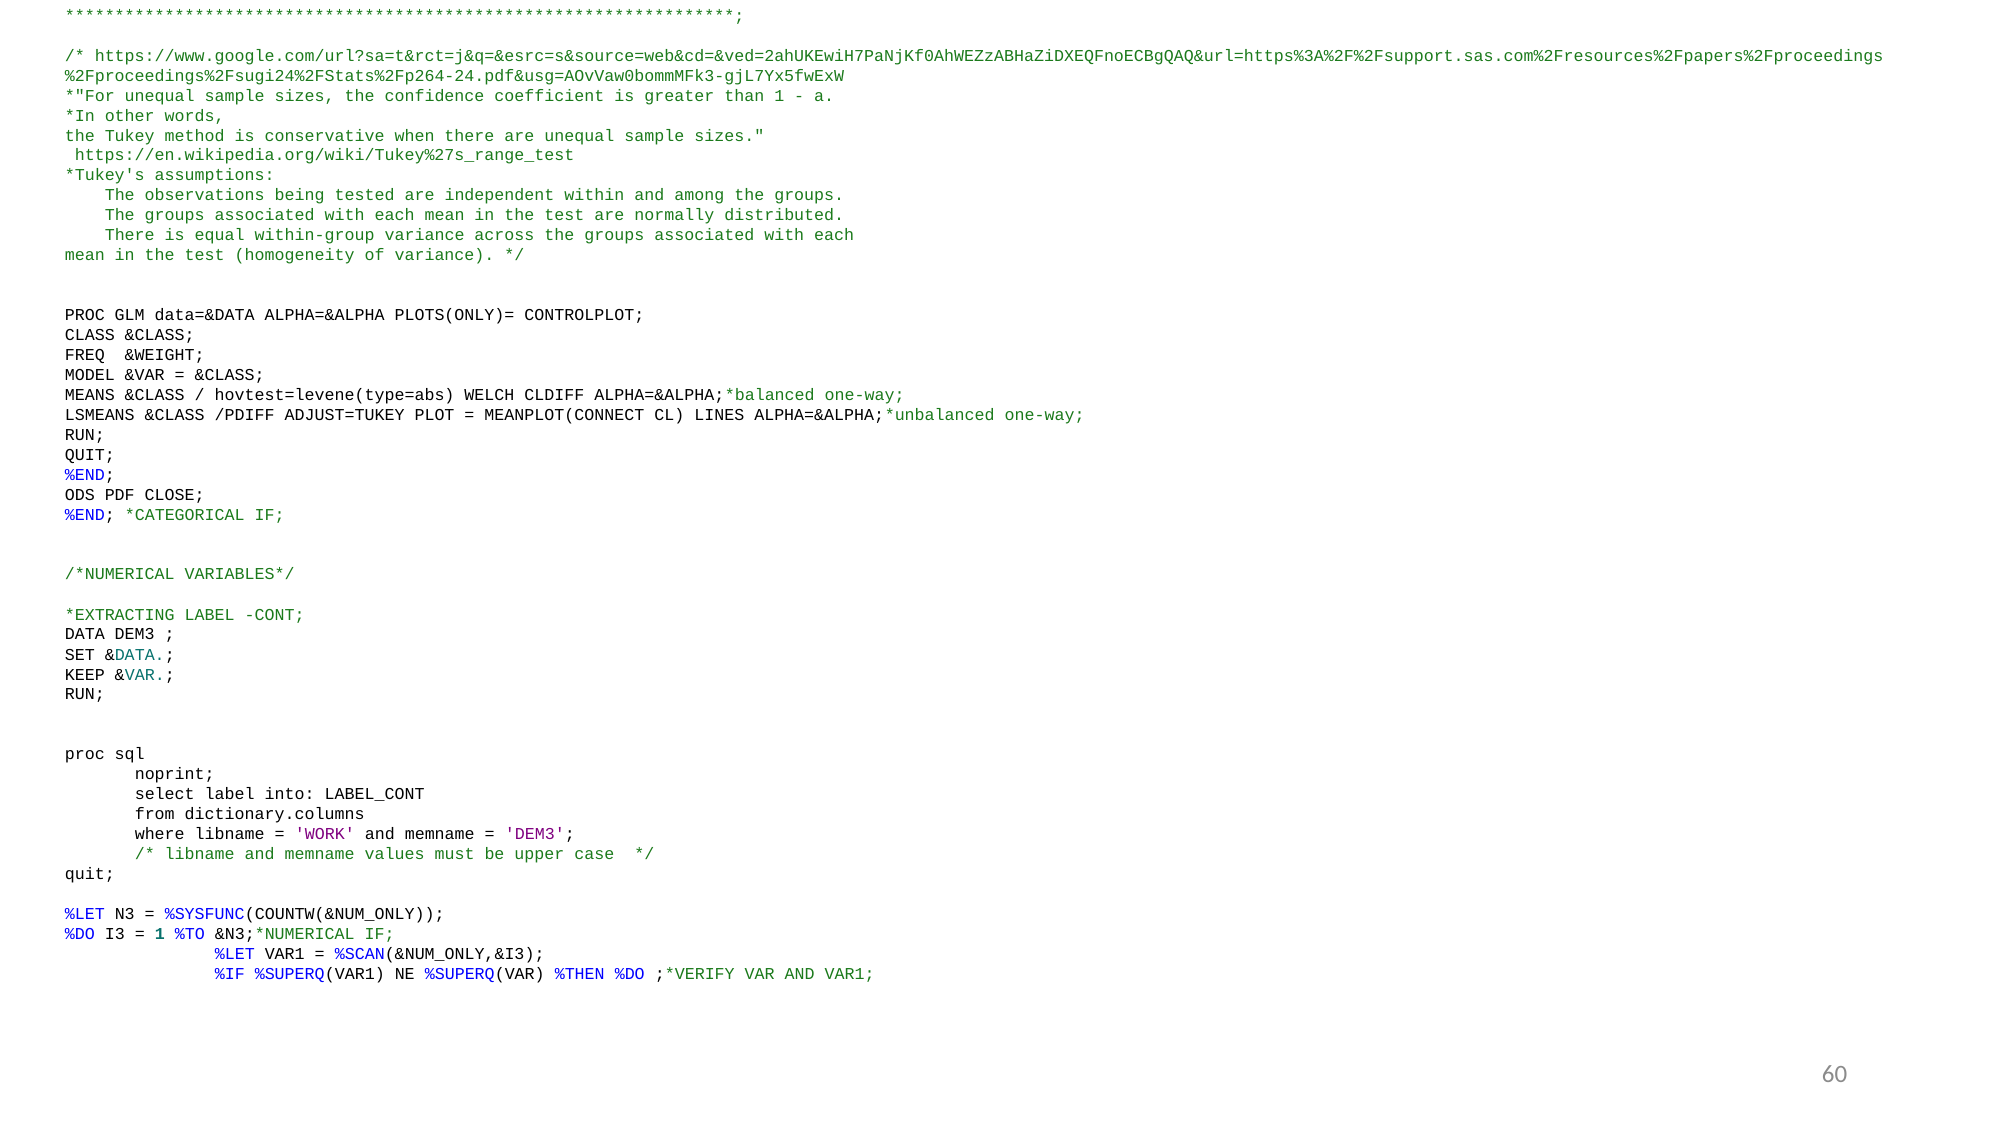

*******************************************************************;

/* https://www.google.com/url?sa=t&rct=j&q=&esrc=s&source=web&cd=&ved=2ahUKEwiH7PaNjKf0AhWEZzABHaZiDXEQFnoECBgQAQ&url=https%3A%2F%2Fsupport.sas.com%2Fresources%2Fpapers%2Fproceedings%2Fproceedings%2Fsugi24%2FStats%2Fp264-24.pdf&usg=AOvVaw0bommMFk3-gjL7Yx5fwExW
*"For unequal sample sizes, the confidence coefficient is greater than 1 - a.
*In other words,
the Tukey method is conservative when there are unequal sample sizes."
 https://en.wikipedia.org/wiki/Tukey%27s_range_test
*Tukey's assumptions:
    The observations being tested are independent within and among the groups.
    The groups associated with each mean in the test are normally distributed.
    There is equal within-group variance across the groups associated with each
mean in the test (homogeneity of variance). */

PROC GLM data=&DATA ALPHA=&ALPHA PLOTS(ONLY)= CONTROLPLOT;
CLASS &CLASS;
FREQ  &WEIGHT;
MODEL &VAR = &CLASS;
MEANS &CLASS / hovtest=levene(type=abs) WELCH CLDIFF ALPHA=&ALPHA;*balanced one-way;
LSMEANS &CLASS /PDIFF ADJUST=TUKEY PLOT = MEANPLOT(CONNECT CL) LINES ALPHA=&ALPHA;*unbalanced one-way;
RUN;
QUIT;
%END;
ODS PDF CLOSE;
%END; *CATEGORICAL IF;

/*NUMERICAL VARIABLES*/

*EXTRACTING LABEL -CONT;
DATA DEM3 ;
SET &DATA.;
KEEP &VAR.;
RUN;

proc sql
       noprint;
       select label into: LABEL_CONT
       from dictionary.columns
       where libname = 'WORK' and memname = 'DEM3';
       /* libname and memname values must be upper case  */
quit;

%LET N3 = %SYSFUNC(COUNTW(&NUM_ONLY));
%DO I3 = 1 %TO &N3;*NUMERICAL IF;
	%LET VAR1 = %SCAN(&NUM_ONLY,&I3);
	%IF %SUPERQ(VAR1) NE %SUPERQ(VAR) %THEN %DO ;*VERIFY VAR AND VAR1;

60